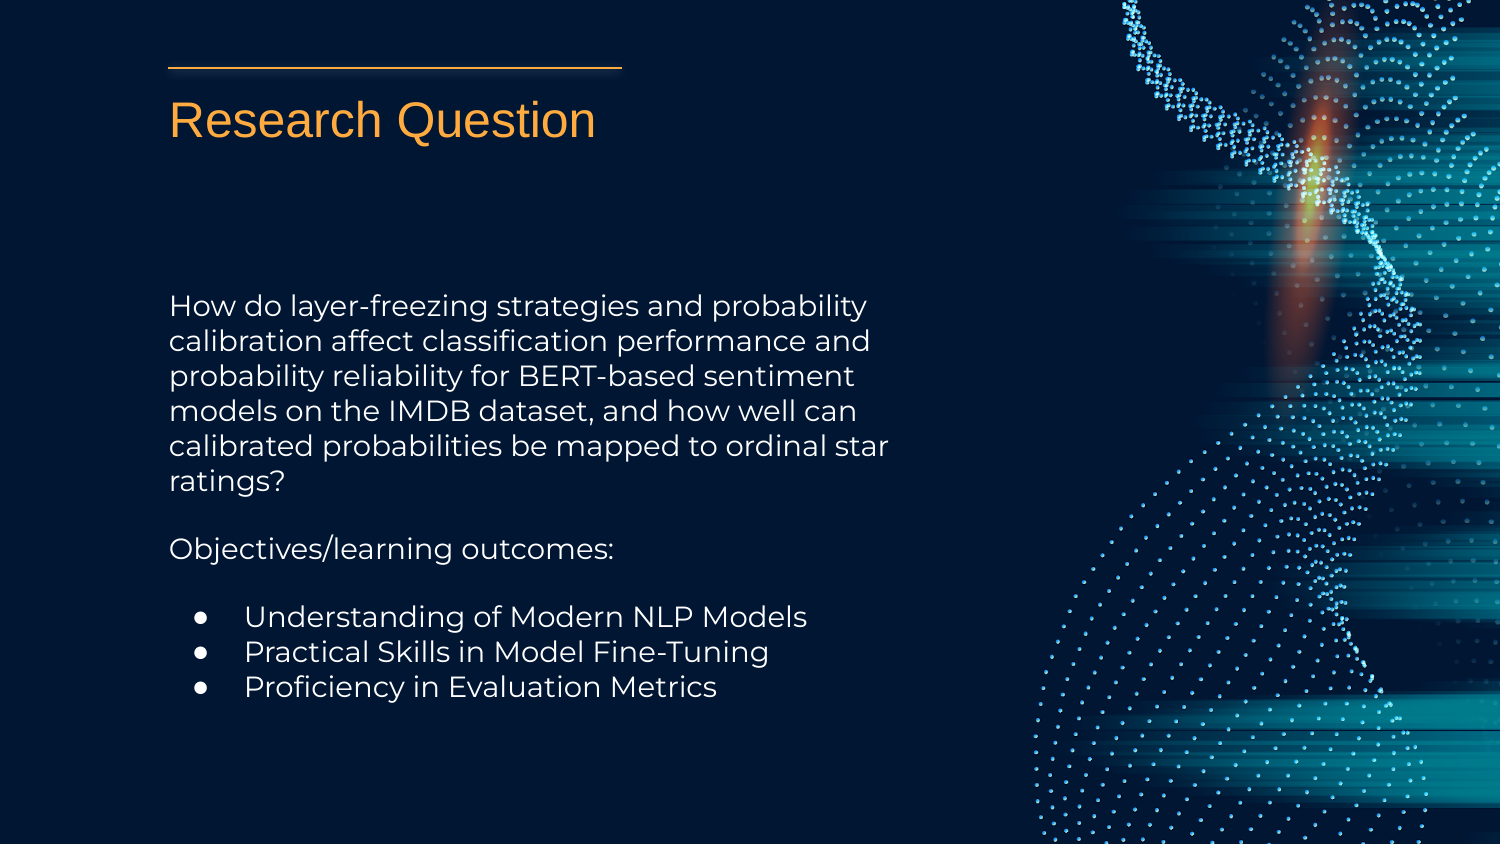

# Research Question
How do layer-freezing strategies and probability calibration affect classification performance and probability reliability for BERT-based sentiment models on the IMDB dataset, and how well can calibrated probabilities be mapped to ordinal star ratings?
Objectives/learning outcomes:
Understanding of Modern NLP Models
Practical Skills in Model Fine-Tuning
Proficiency in Evaluation Metrics